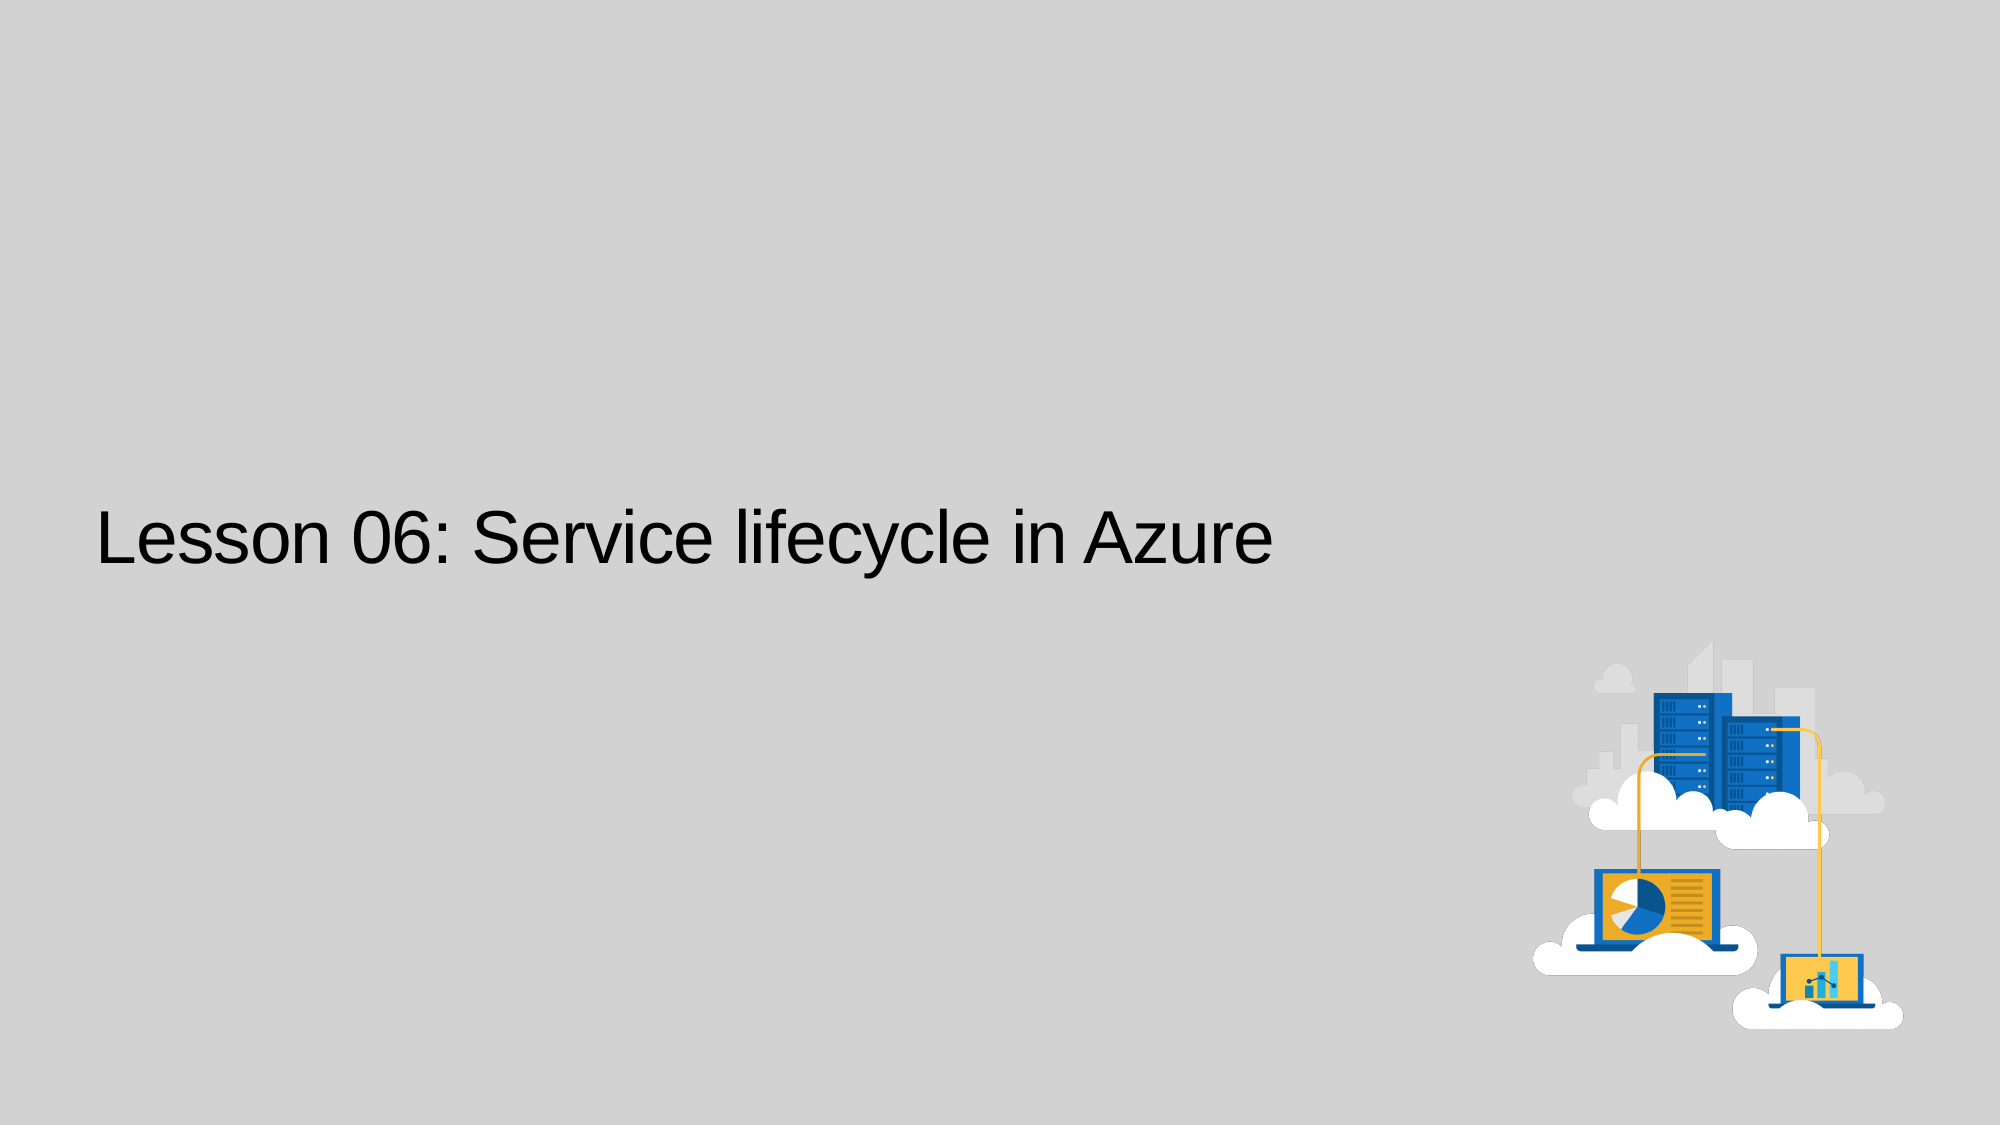

# Lesson 06: Service lifecycle in Azure